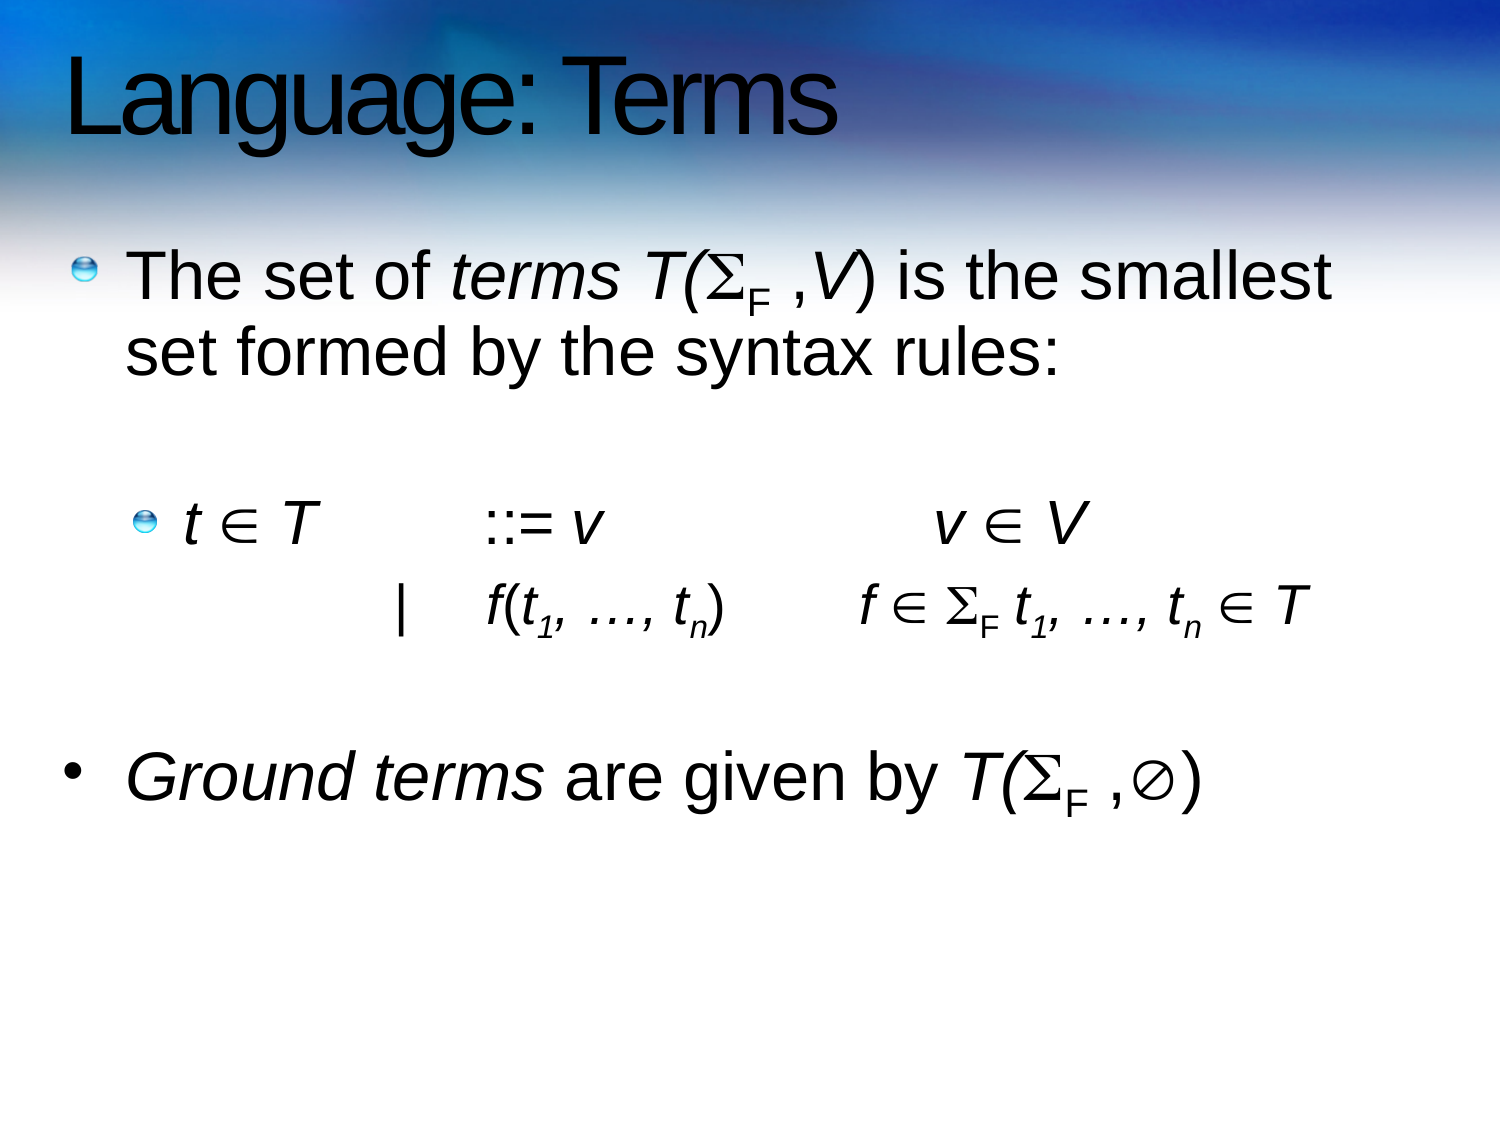

# Language: Terms
The set of terms T(ΣF ,V) is the smallest set formed by the syntax rules:

t ∈ T 	::= v			v ∈ V
		|     f(t1, …, tn)	 f ∈ ΣF t1, …, tn ∈ T

Ground terms are given by T(ΣF ,∅)